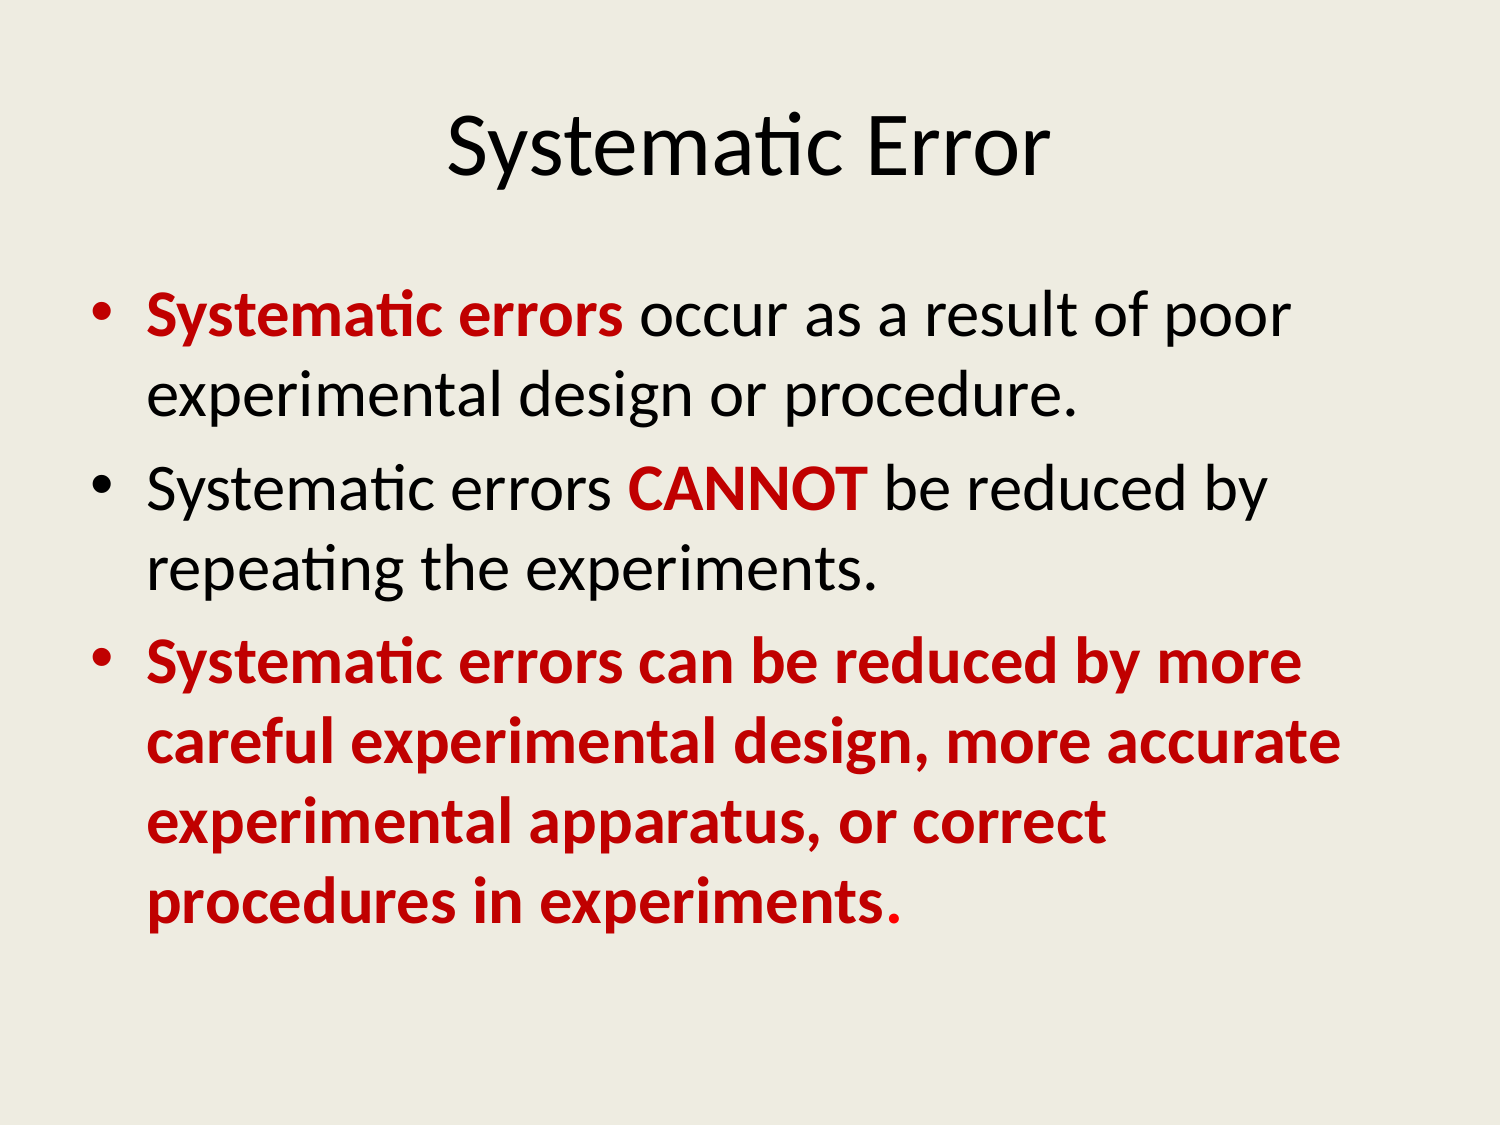

# Systematic Error
Systematic errors occur as a result of poor experimental design or procedure.
Systematic errors CANNOT be reduced by repeating the experiments.
Systematic errors can be reduced by more careful experimental design, more accurate experimental apparatus, or correct procedures in experiments.